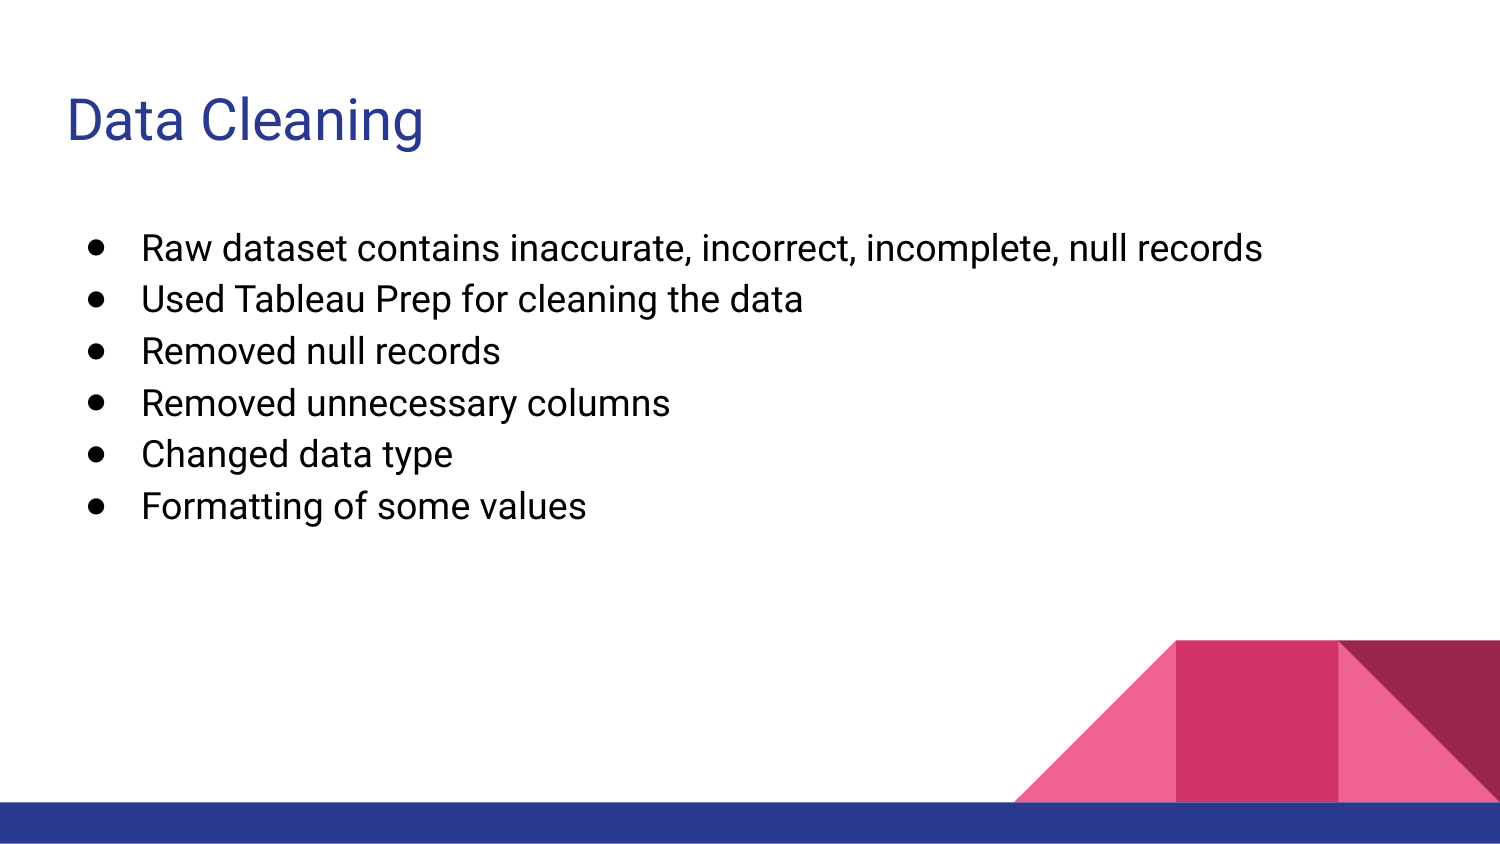

# Data Cleaning
Raw dataset contains inaccurate, incorrect, incomplete, null records
Used Tableau Prep for cleaning the data
Removed null records
Removed unnecessary columns
Changed data type
Formatting of some values